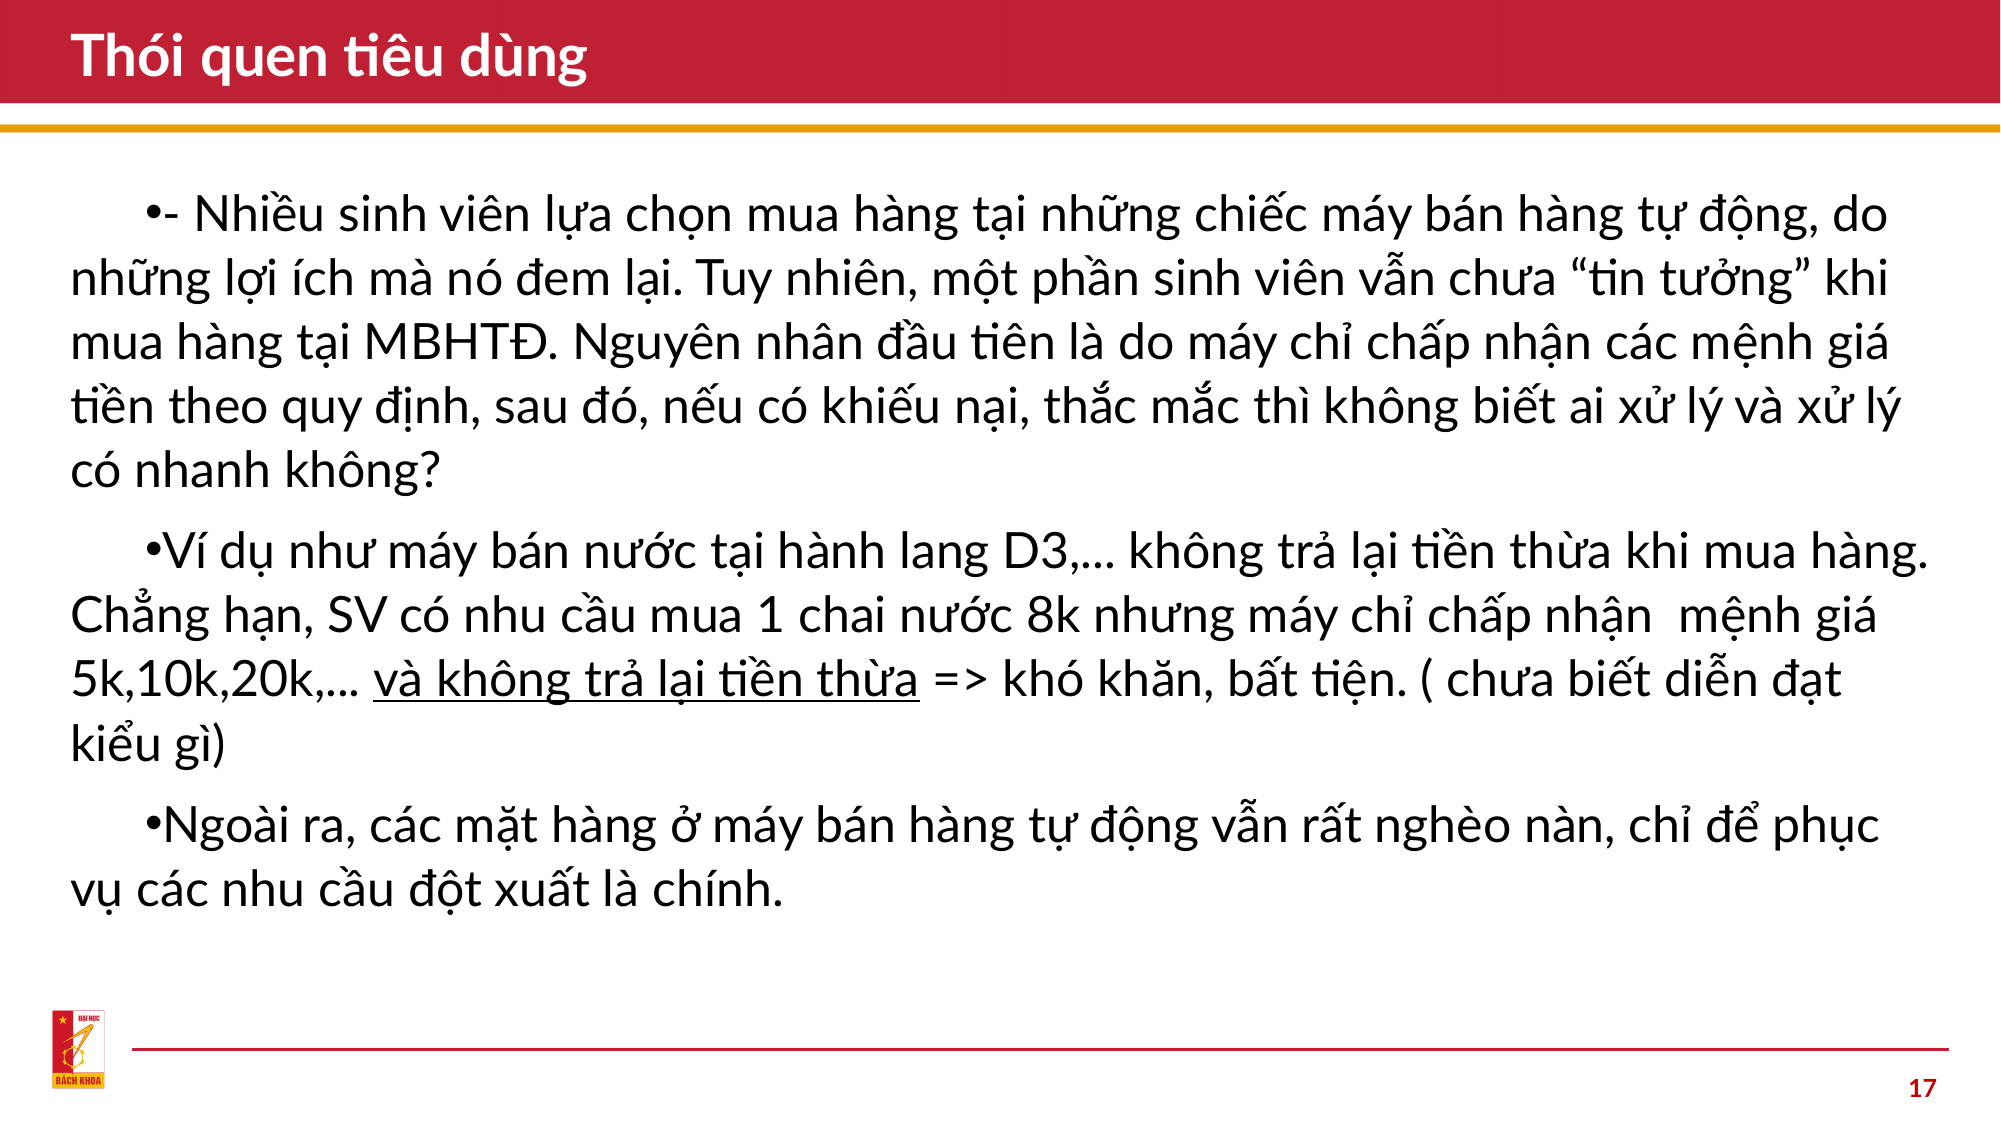

# Thói quen tiêu dùng
- Nhiều sinh viên lựa chọn mua hàng tại những chiếc máy bán hàng tự động, do những lợi ích mà nó đem lại. Tuy nhiên, một phần sinh viên vẫn chưa “tin tưởng” khi mua hàng tại MBHTĐ. Nguyên nhân đầu tiên là do máy chỉ chấp nhận các mệnh giá tiền theo quy định, sau đó, nếu có khiếu nại, thắc mắc thì không biết ai xử lý và xử lý có nhanh không?
Ví dụ như máy bán nước tại hành lang D3,... không trả lại tiền thừa khi mua hàng. Chẳng hạn, SV có nhu cầu mua 1 chai nước 8k nhưng máy chỉ chấp nhận  mệnh giá 5k,10k,20k,... và không trả lại tiền thừa => khó khăn, bất tiện. ( chưa biết diễn đạt kiểu gì)
Ngoài ra, các mặt hàng ở máy bán hàng tự động vẫn rất nghèo nàn, chỉ để phục vụ các nhu cầu đột xuất là chính.

17